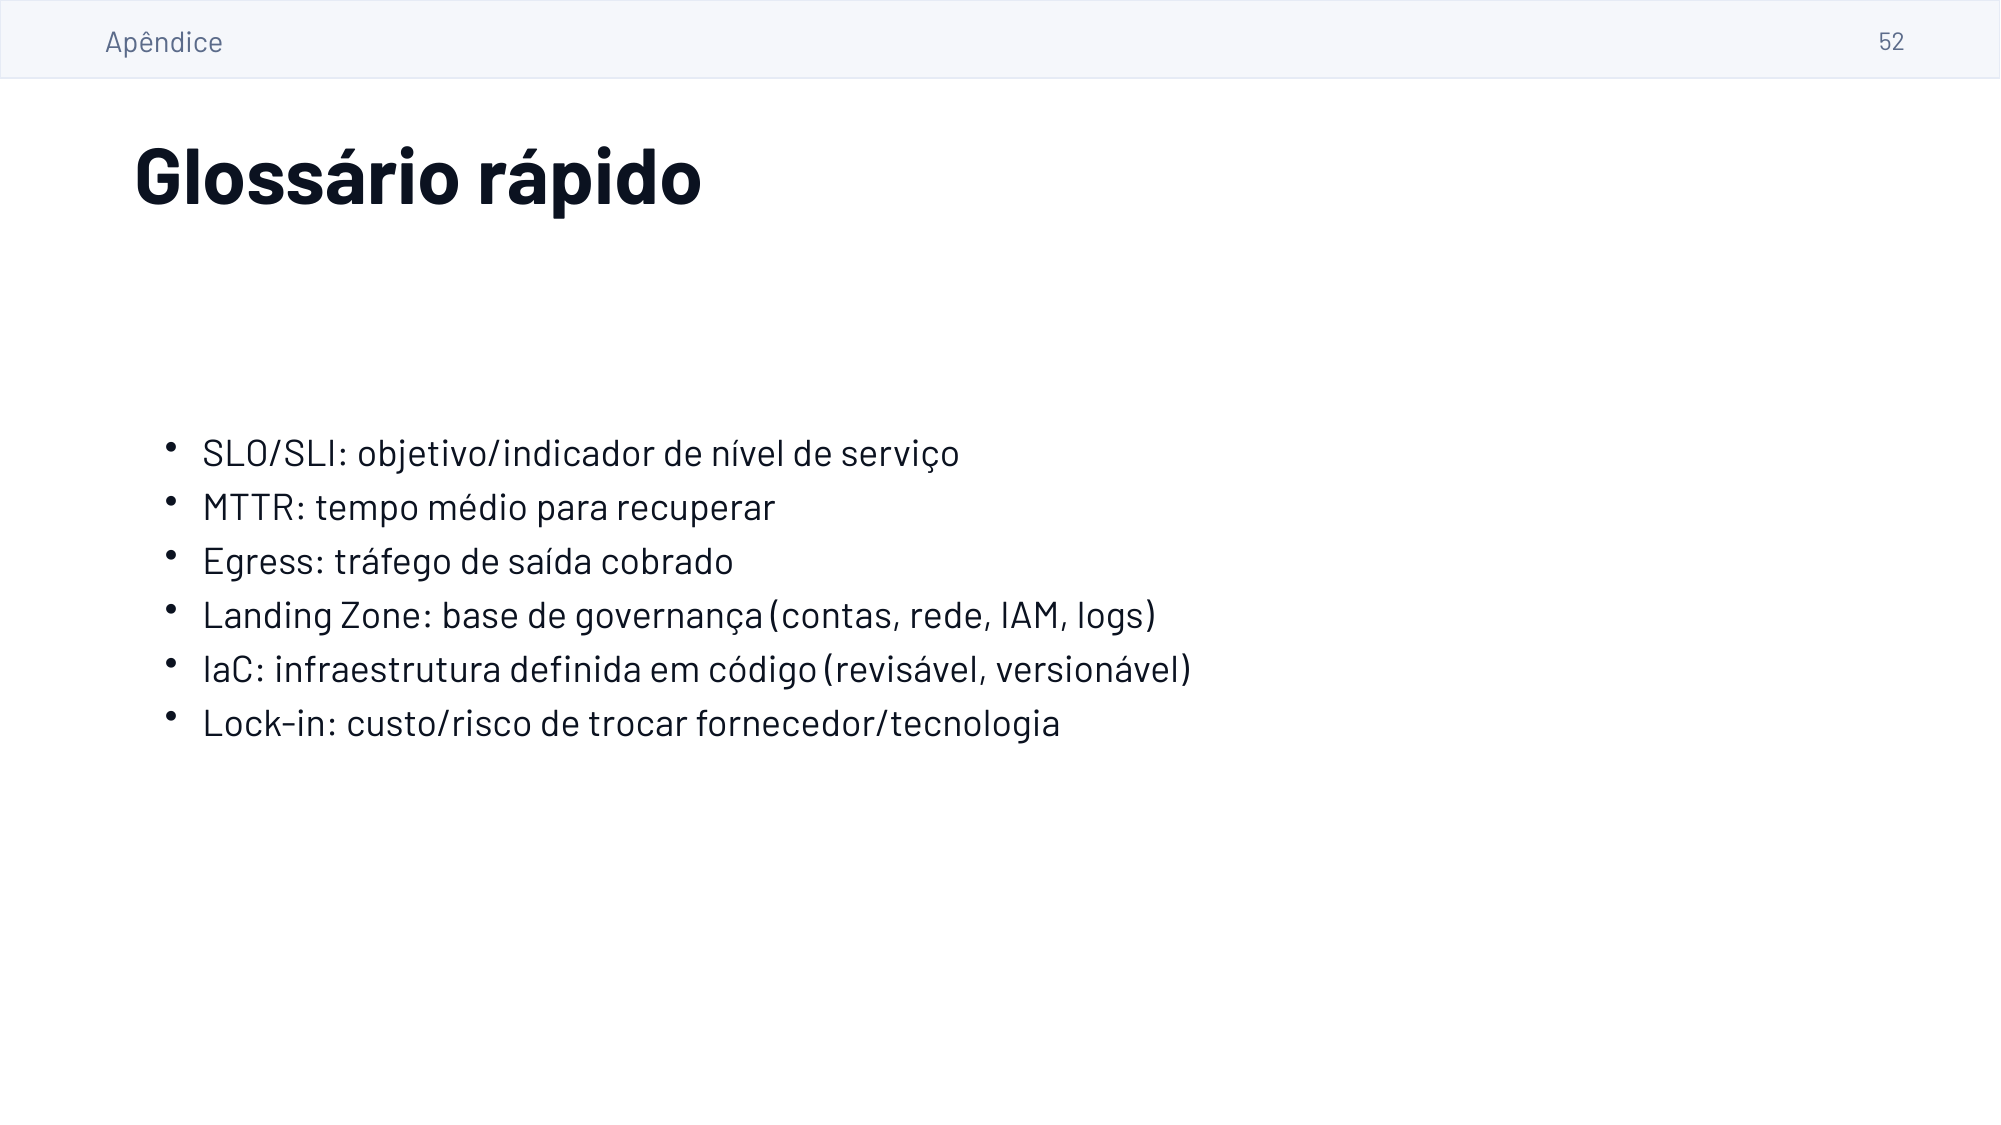

Apêndice
52
Glossário rápido
SLO/SLI: objetivo/indicador de nível de serviço
MTTR: tempo médio para recuperar
Egress: tráfego de saída cobrado
Landing Zone: base de governança (contas, rede, IAM, logs)
IaC: infraestrutura definida em código (revisável, versionável)
Lock-in: custo/risco de trocar fornecedor/tecnologia